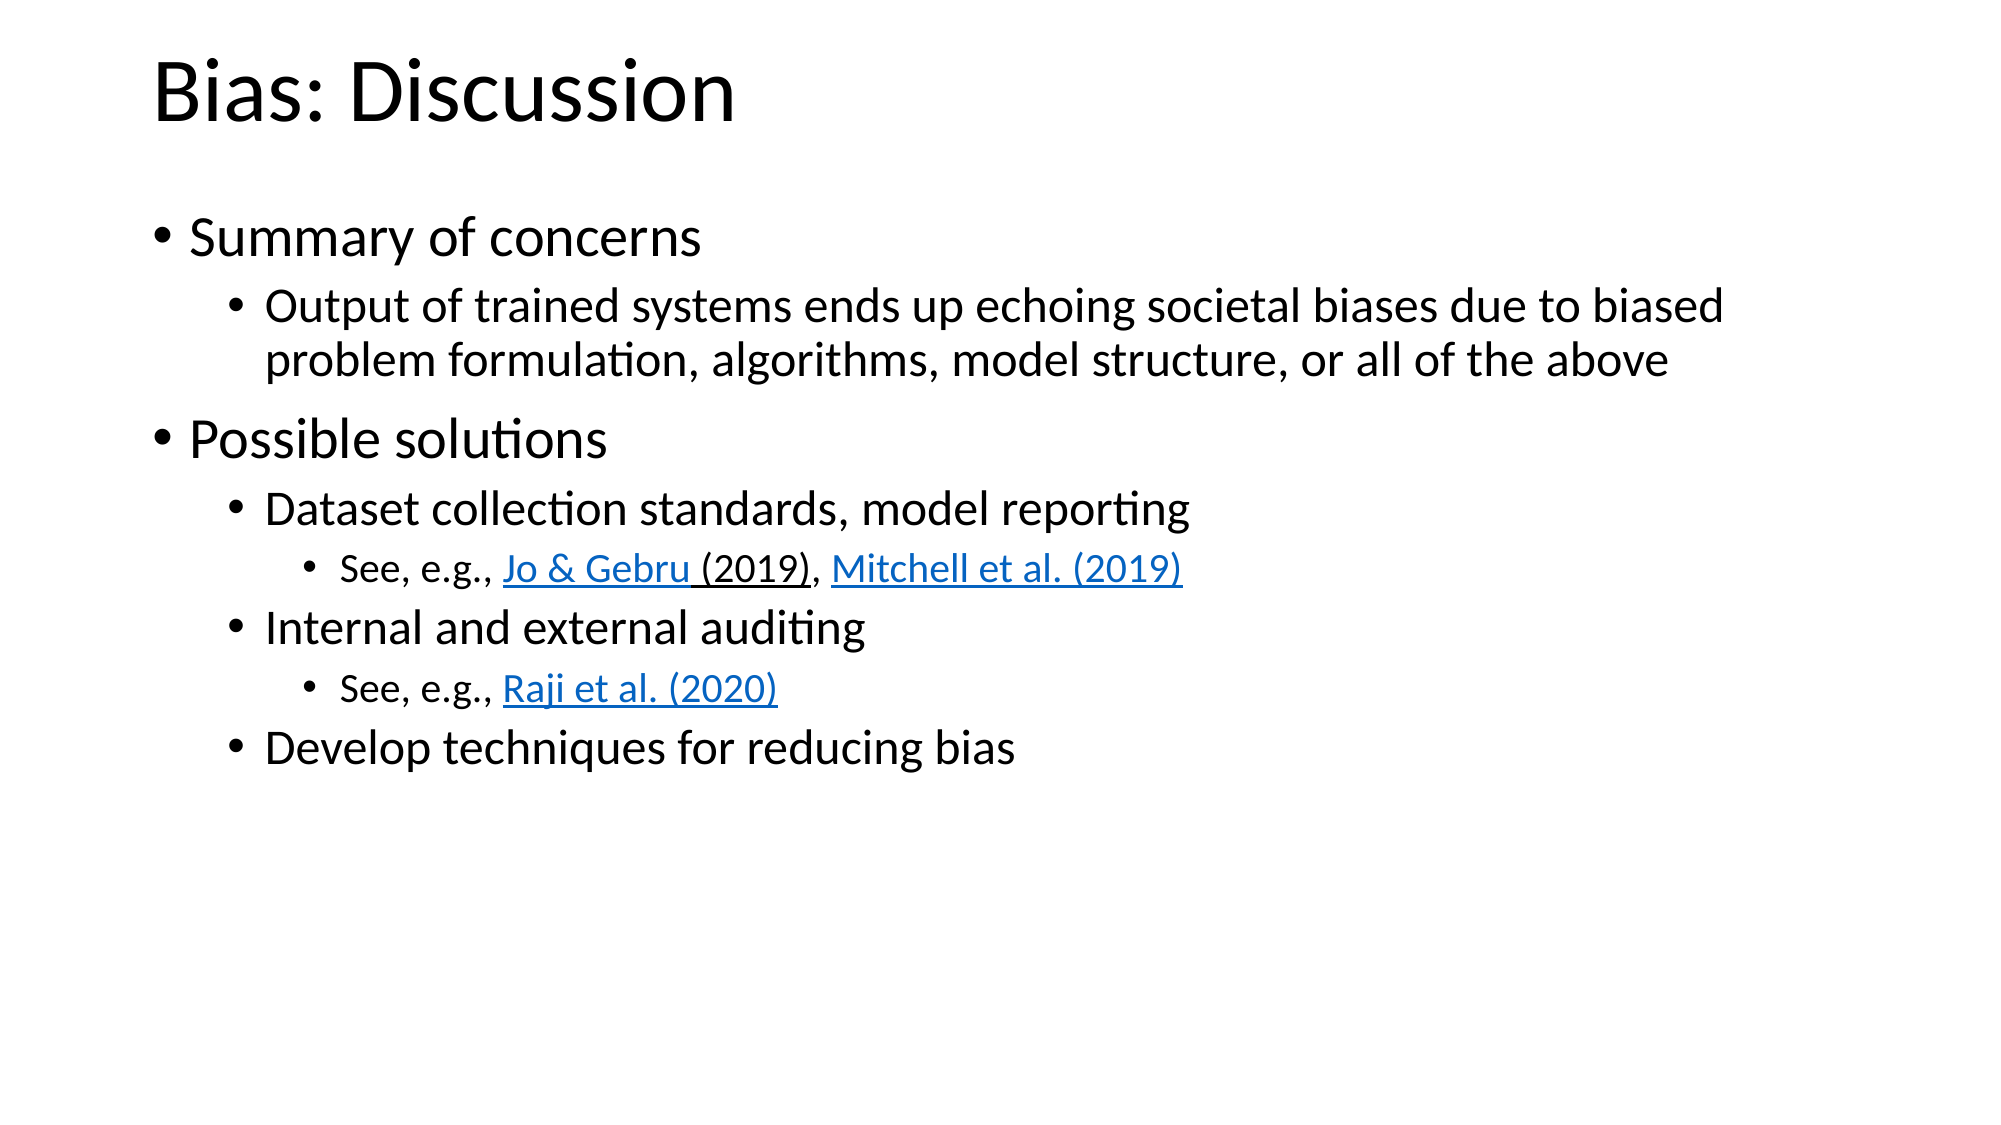

# Bias: Discussion
Summary of concerns
Output of trained systems ends up echoing societal biases due to biased problem formulation, algorithms, model structure, or all of the above
Possible solutions
Dataset collection standards, model reporting
See, e.g., Jo & Gebru (2019), Mitchell et al. (2019)
Internal and external auditing
See, e.g., Raji et al. (2020)
Develop techniques for reducing bias